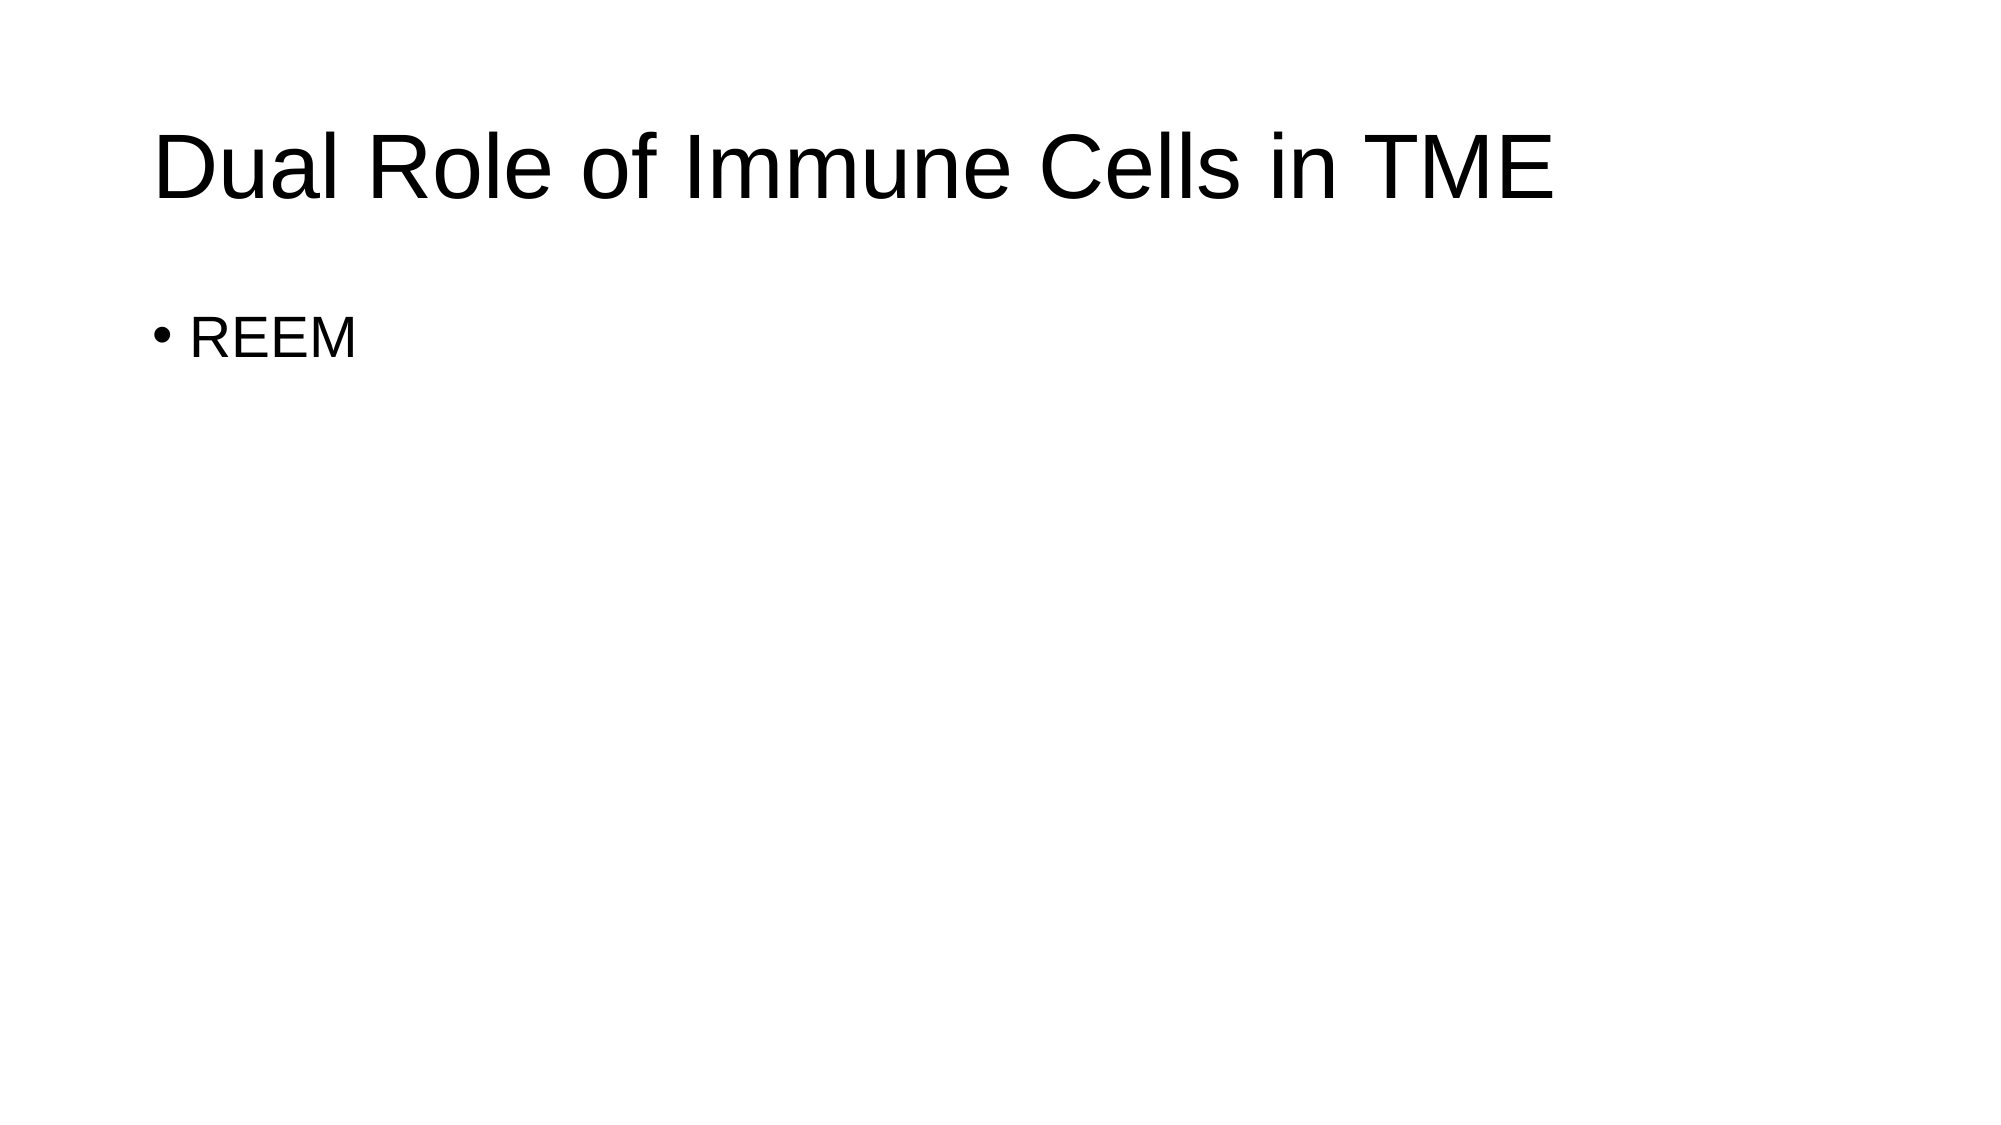

# Dual Role of Immune Cells in TME
REEM